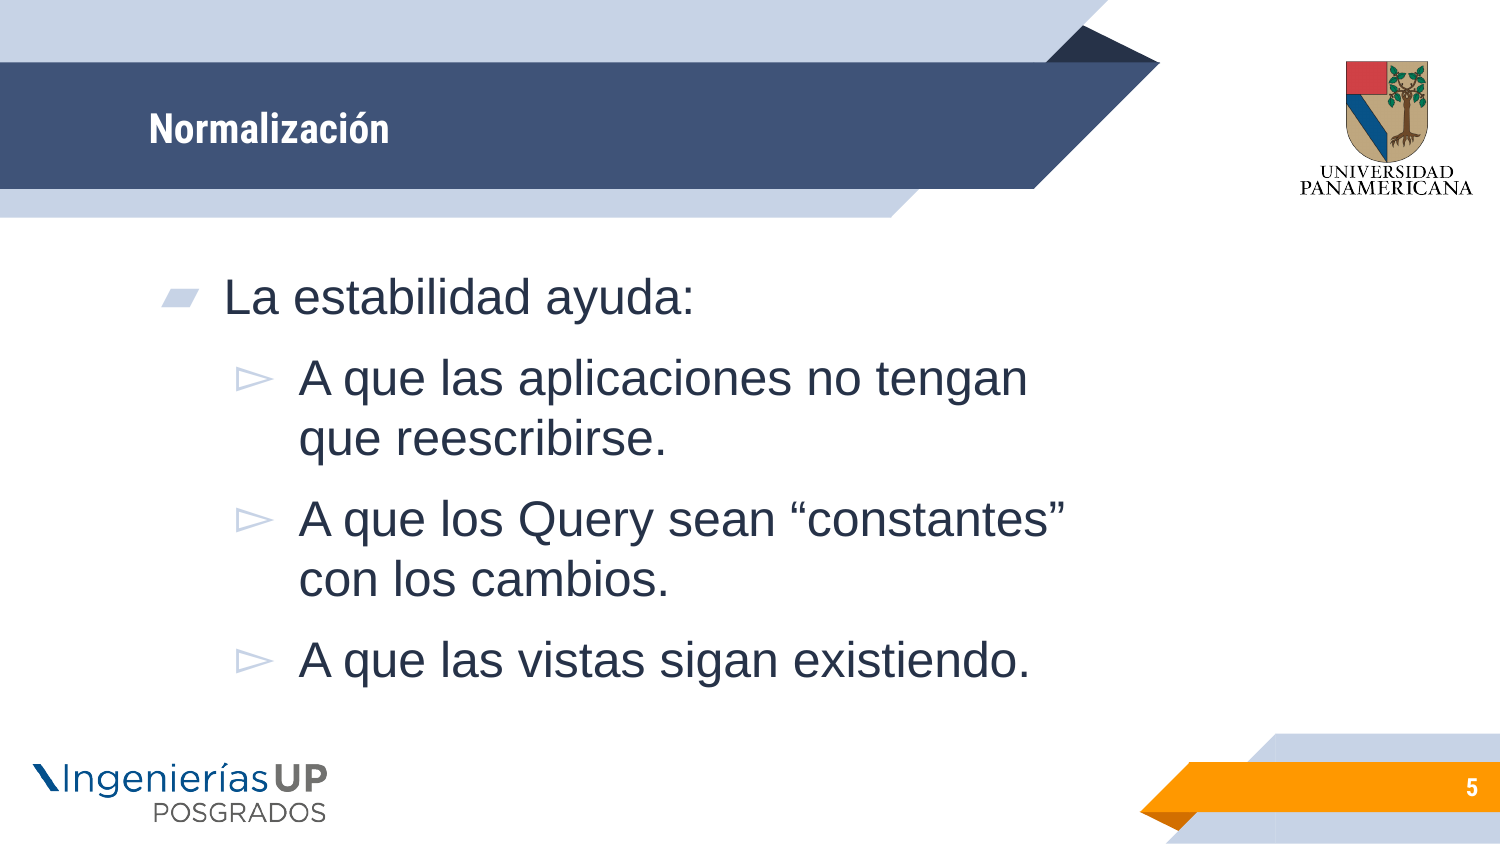

# Normalización
La estabilidad ayuda:
A que las aplicaciones no tengan que reescribirse.
A que los Query sean “constantes” con los cambios.
A que las vistas sigan existiendo.
5